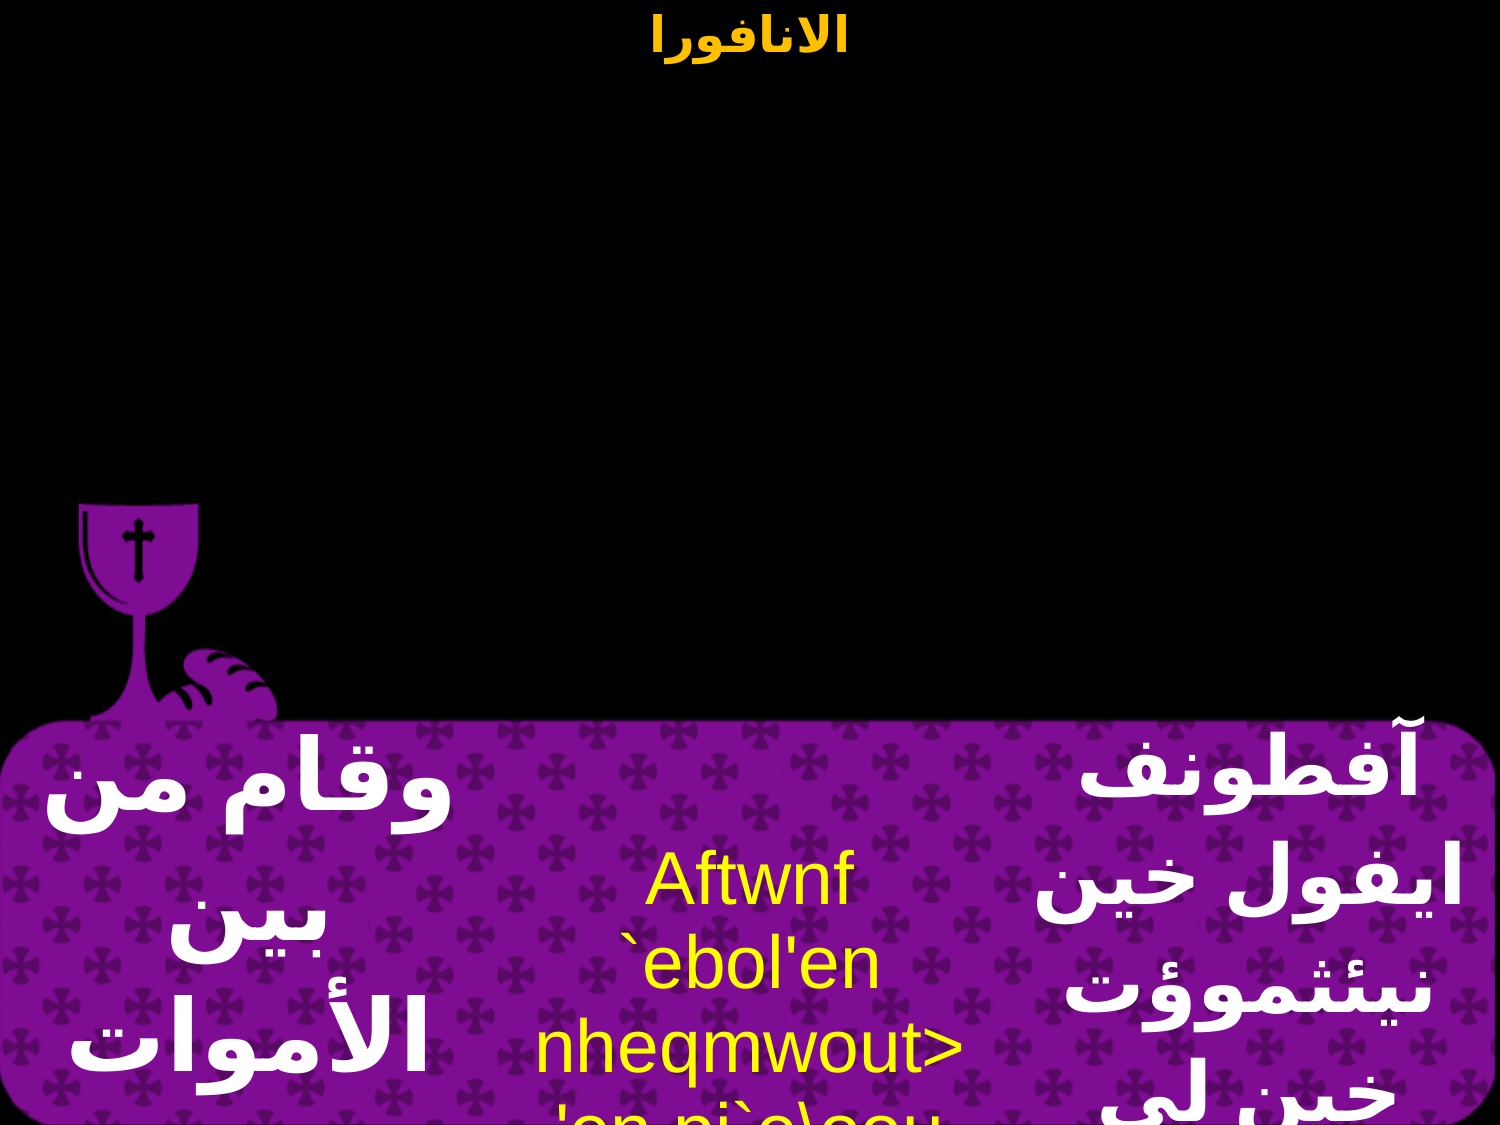

| وقام من بين الأموات في اليوم الثالث | Aftwnf `ebol'en nheqmwout> 'en pi`e\oou `mma\]omt | آفطونف ايفول خين نيئثموؤت خين لي إيهوؤو إم ماه شمت |
| --- | --- | --- |